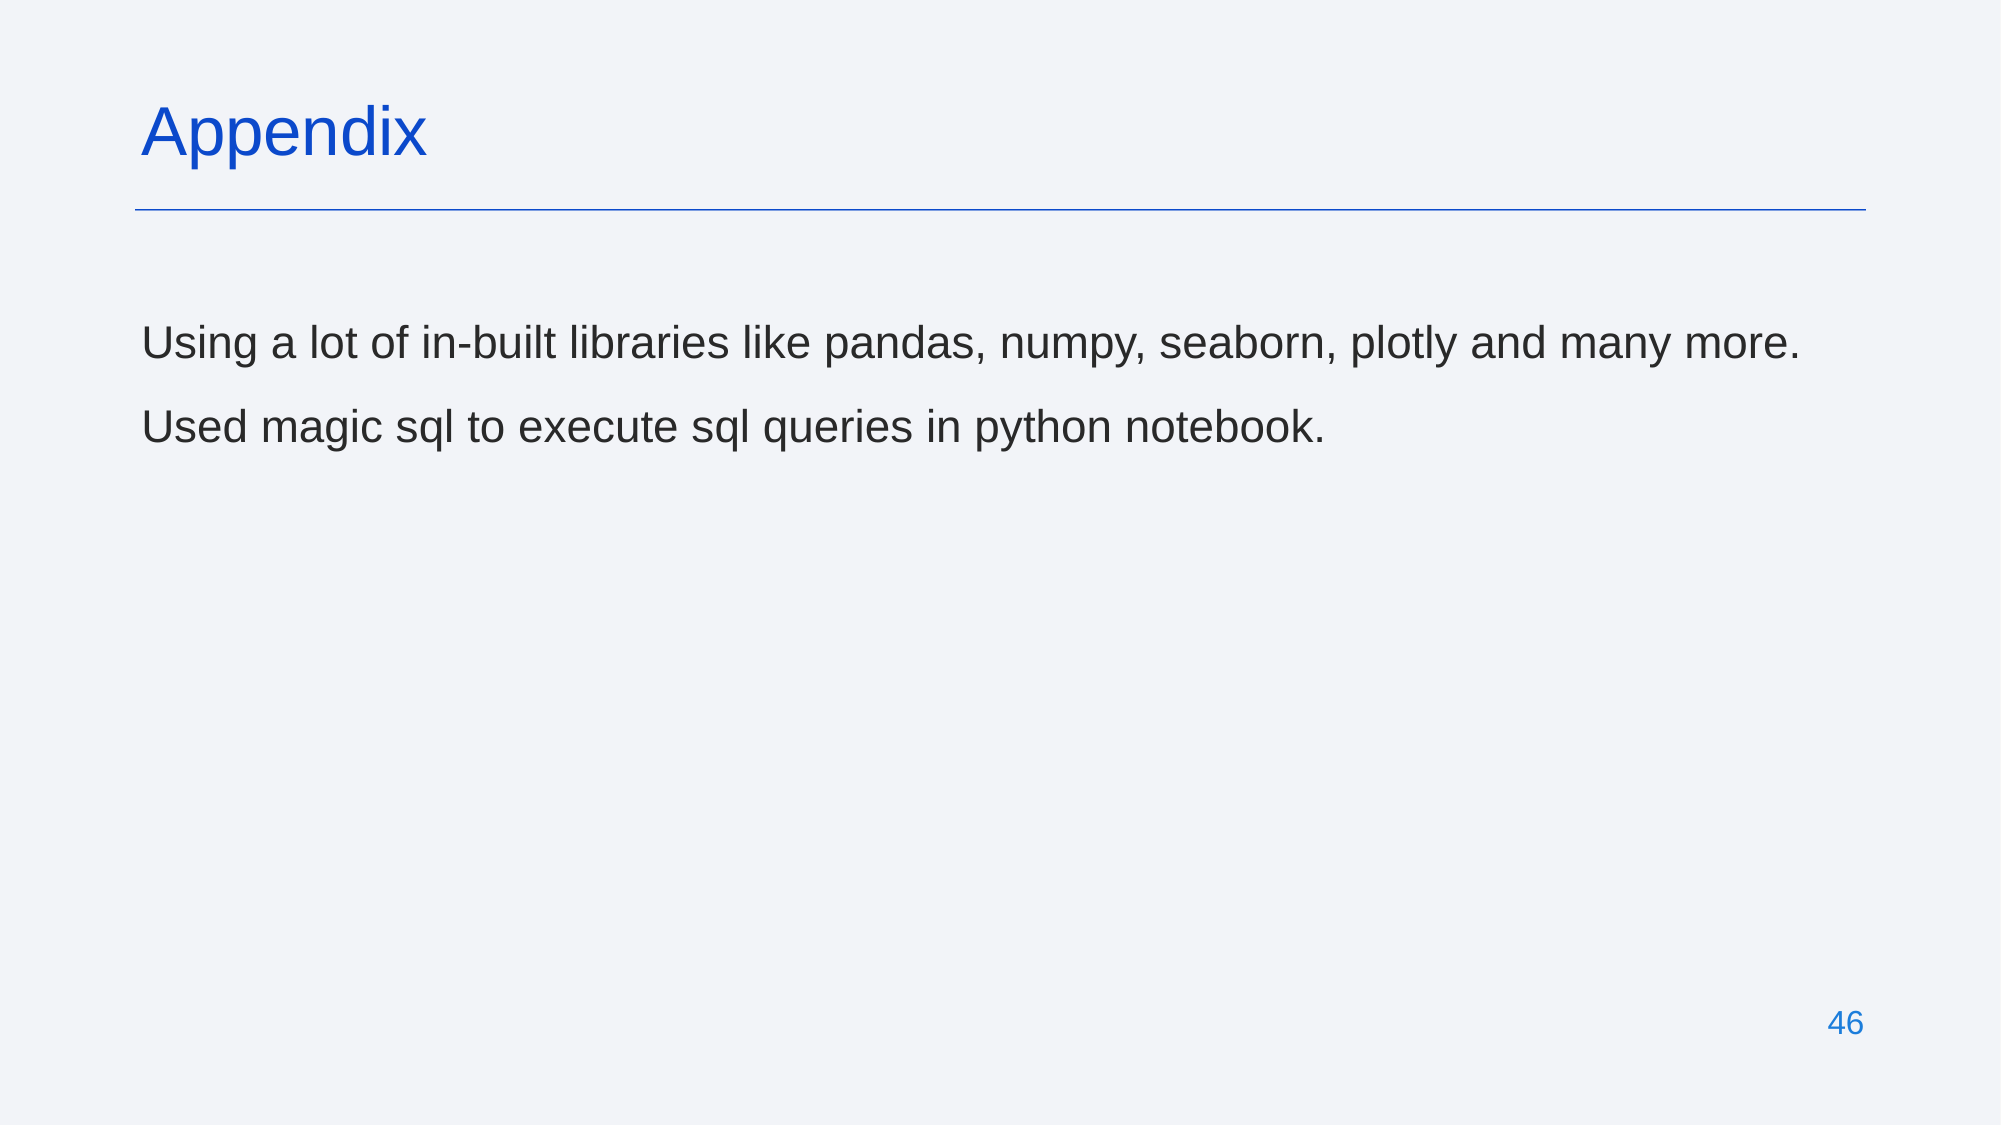

Appendix
Using a lot of in-built libraries like pandas, numpy, seaborn, plotly and many more.
Used magic sql to execute sql queries in python notebook.
46